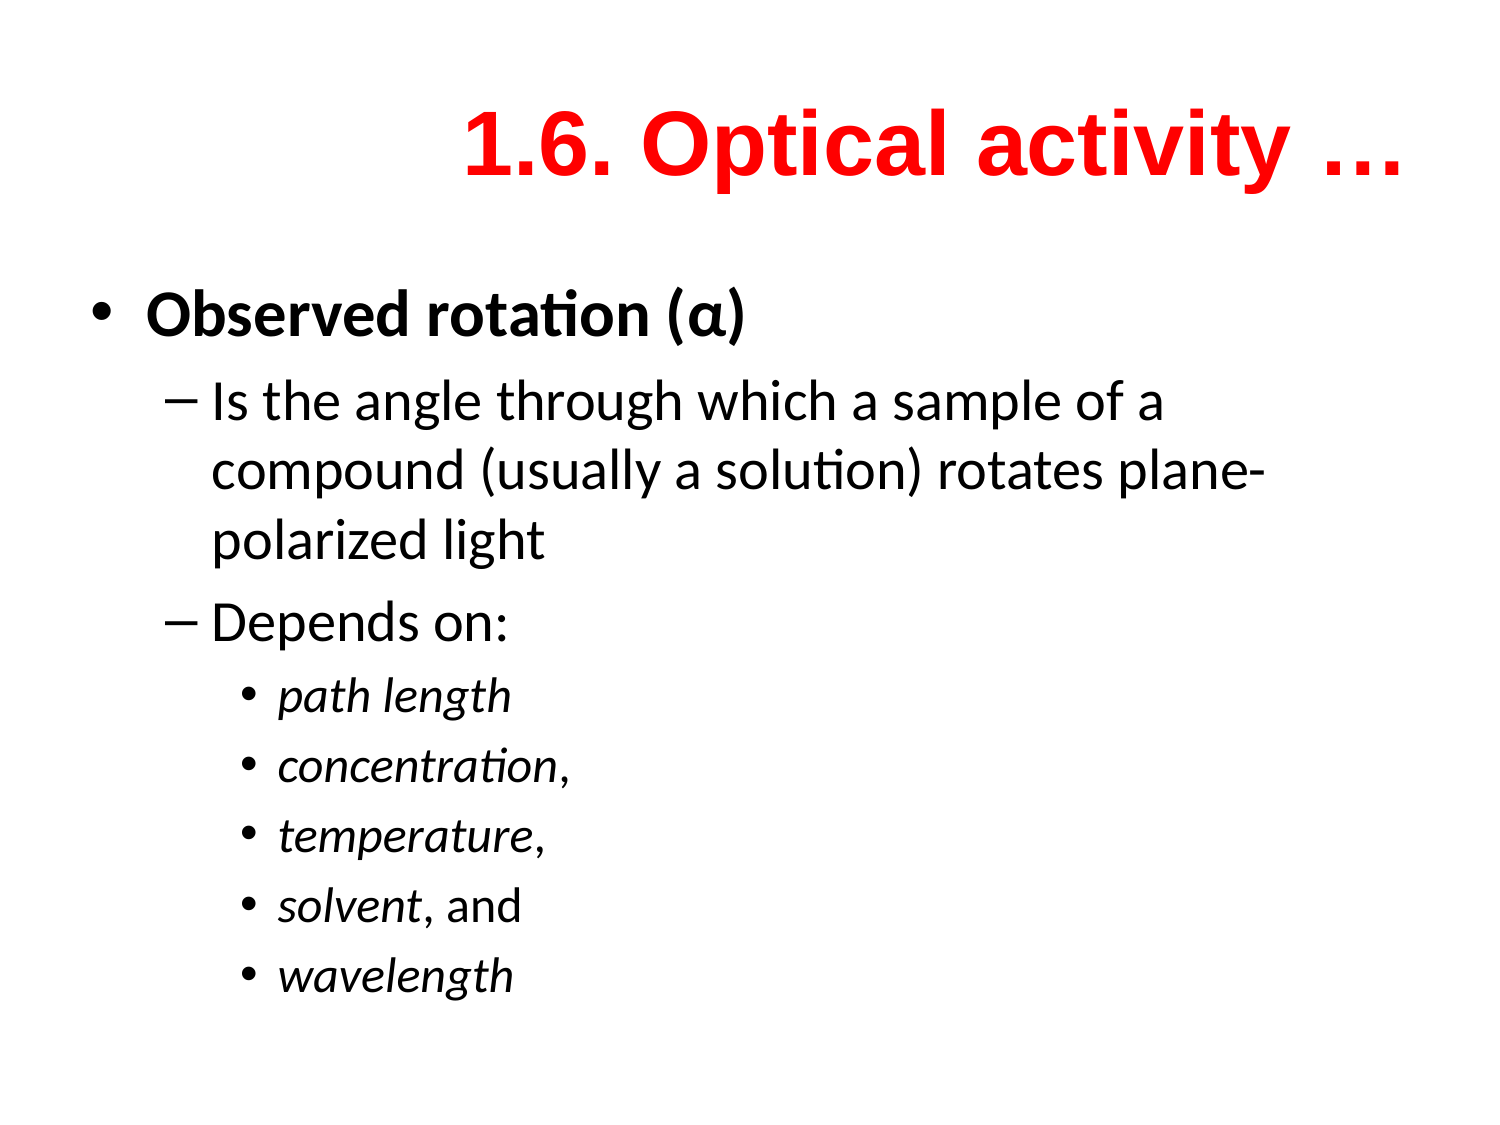

# 1.6. Optical activity …
Observed rotation (α)
Is the angle through which a sample of a compound (usually a solution) rotates plane-polarized light
Depends on:
path length
concentration,
temperature,
solvent, and
wavelength